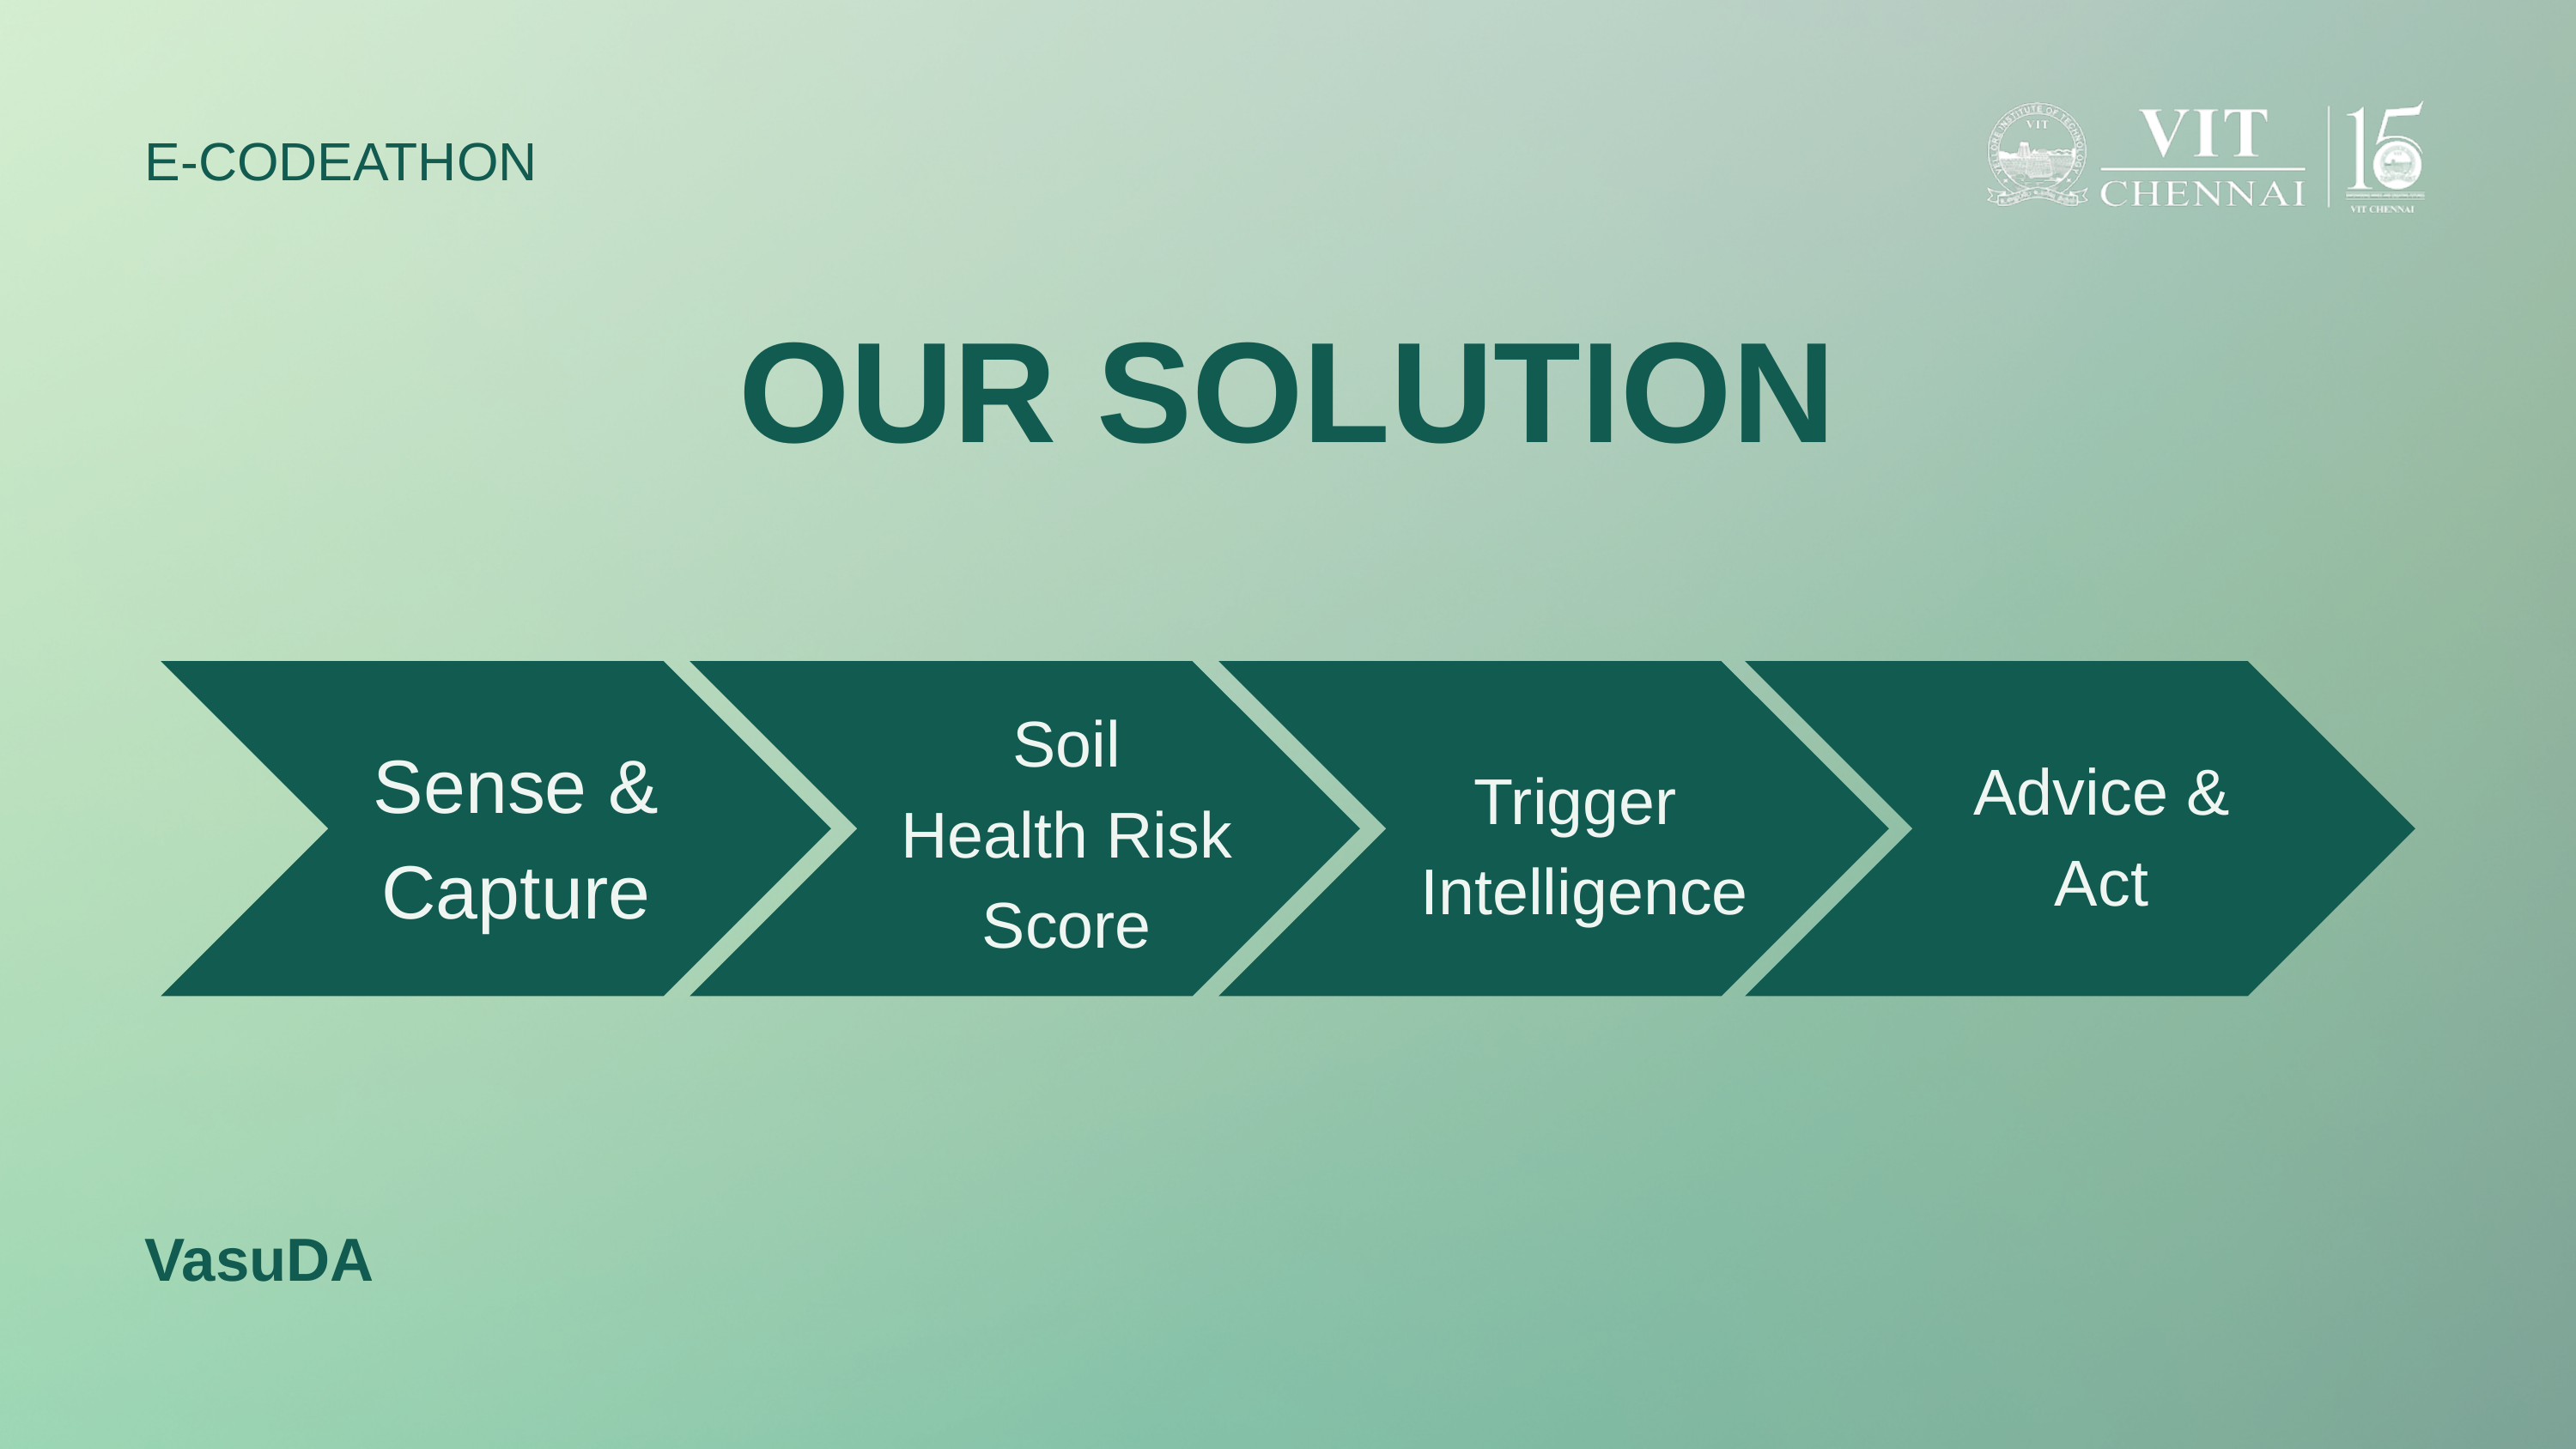

E-CODEATHON
OUR SOLUTION

Soil
Health Risk
Score
Sense & Capture
Advice &
Act
Trigger
 Intelligence
VasuDA